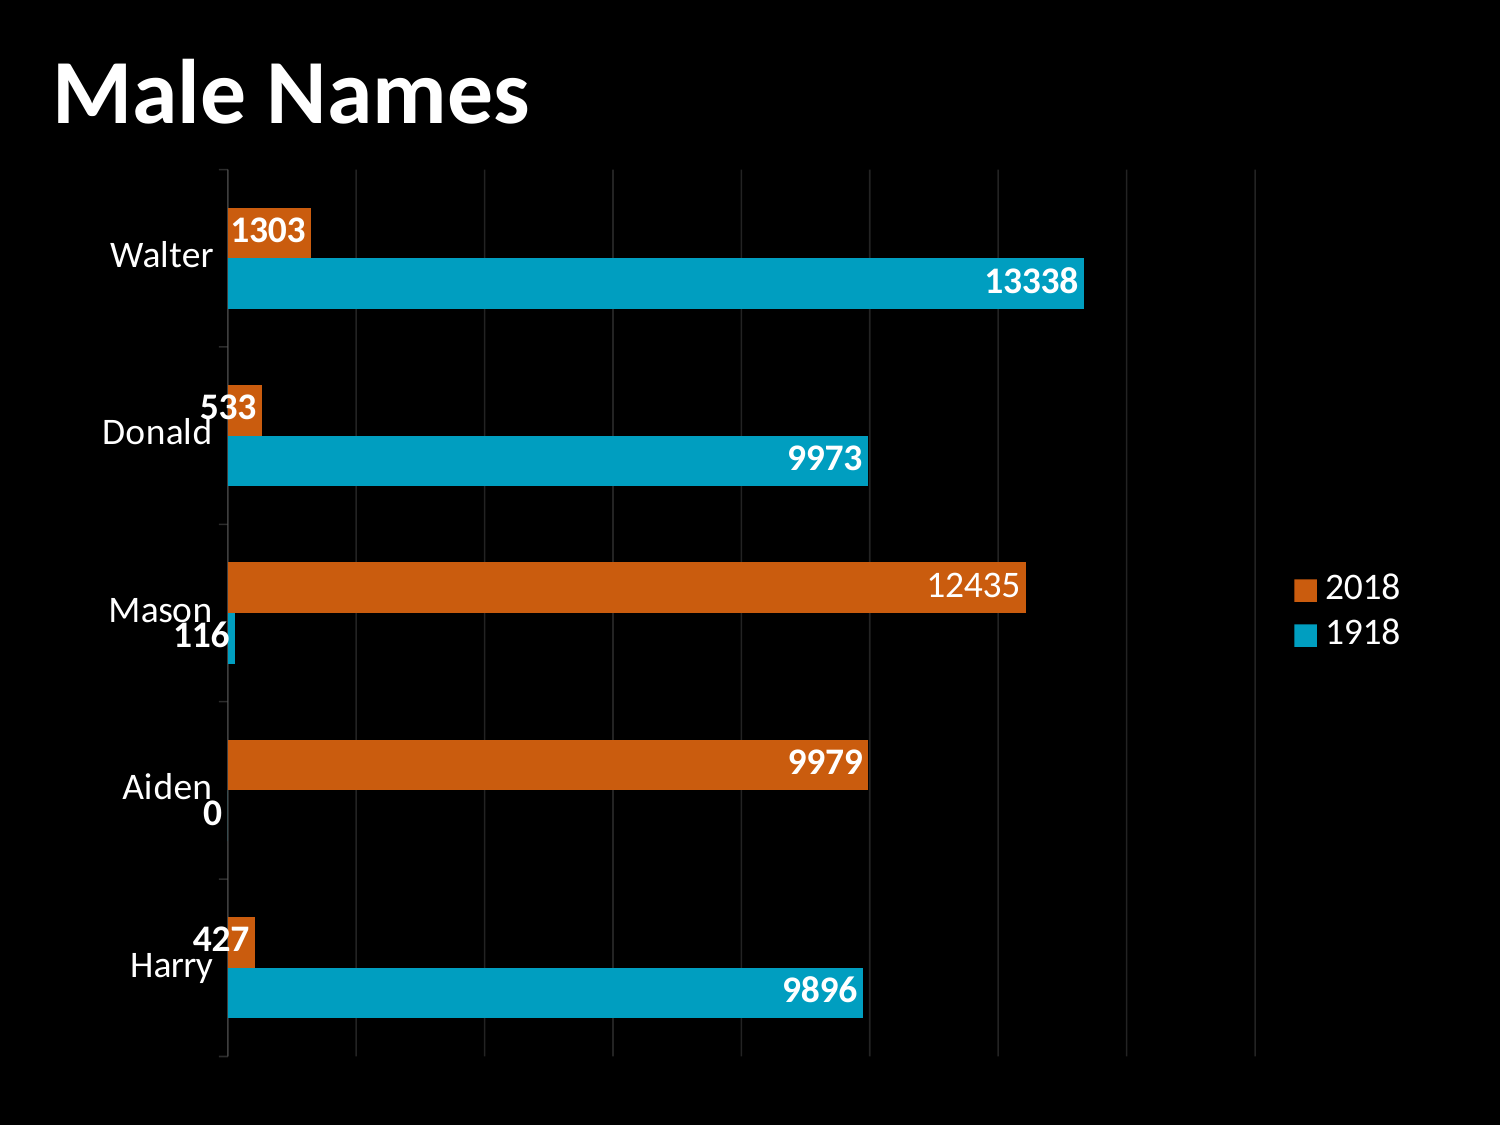

Male Names

### Chart

| Category | 1918 | 2018 |
|---|---|---|
| Harry | 9896.0 | 427.0 |
| Aiden | 0.0 | 9979.0 |
| Mason | 116.0 | 12435.0 |
| Donald | 9973.0 | 533.0 |
| Walter | 13338.0 | 1303.0 |